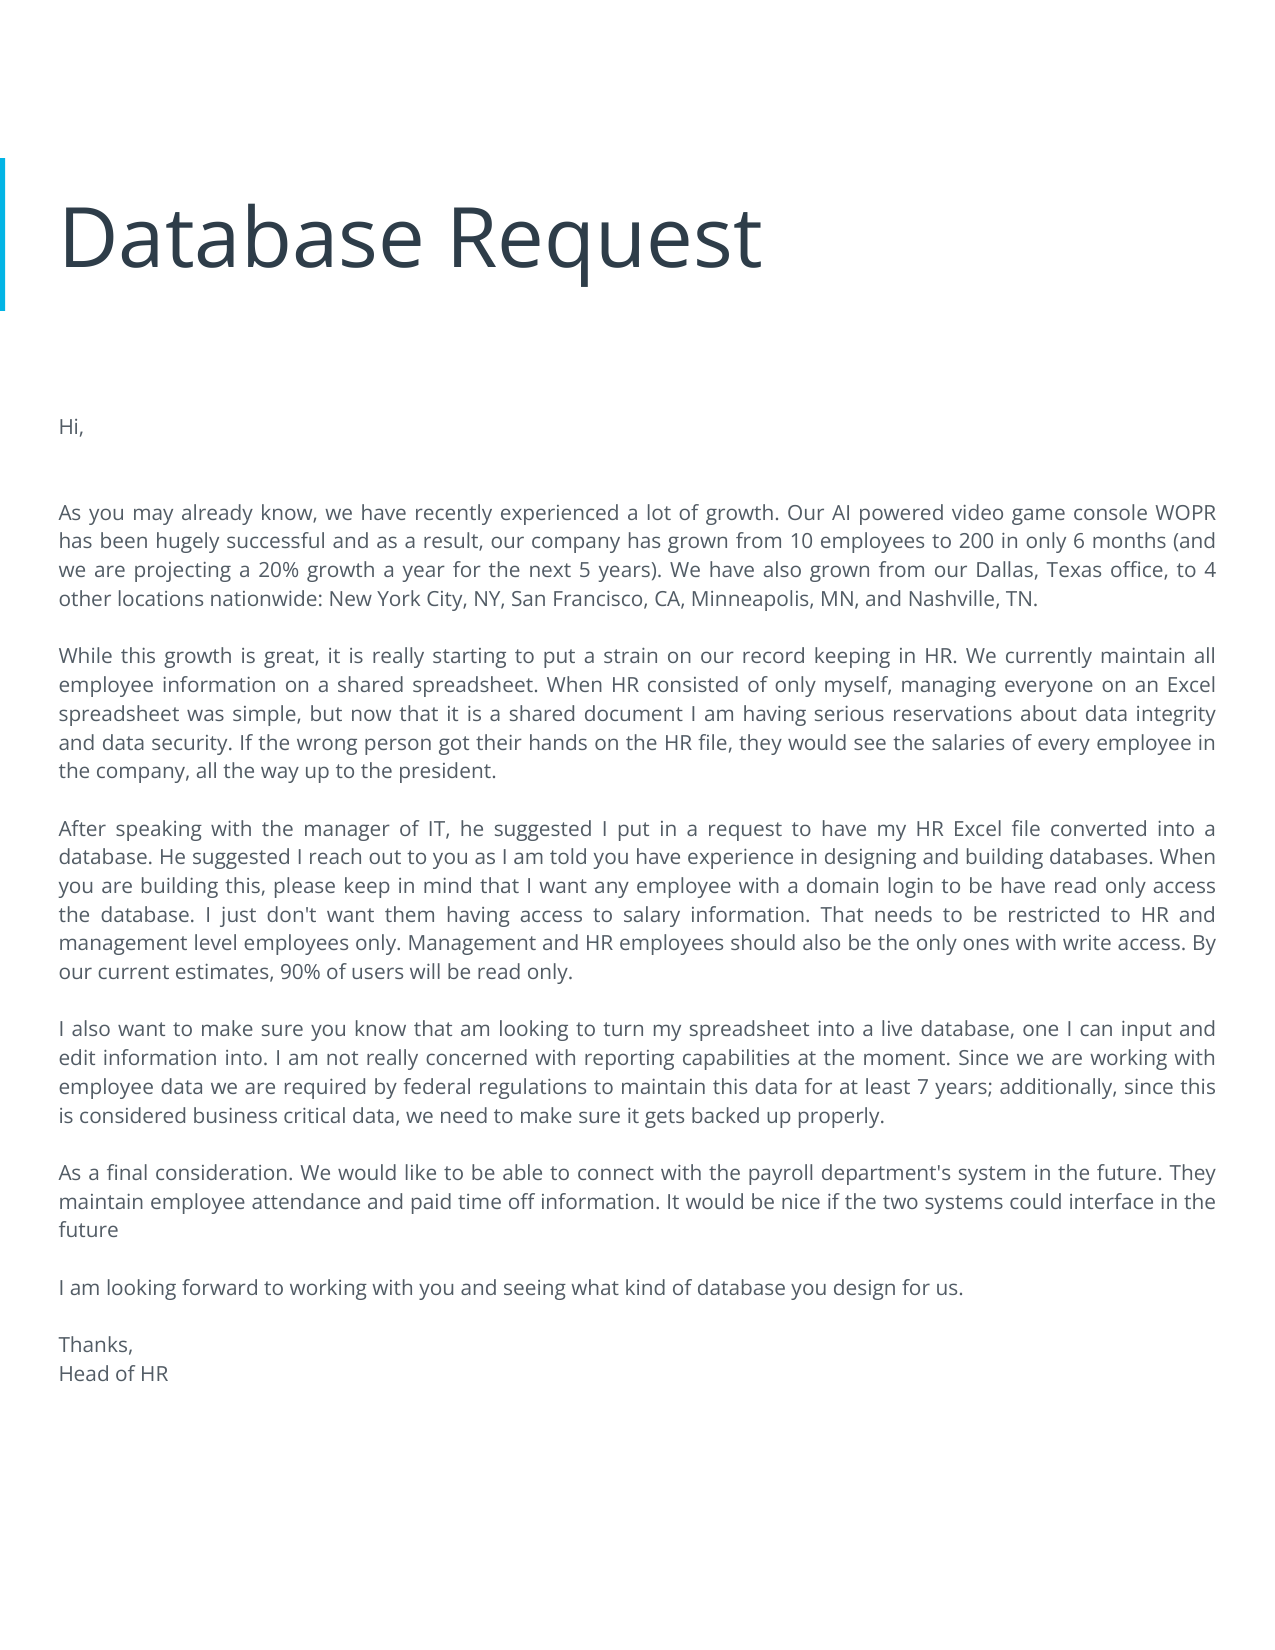

# Database Request

Hi,

As you may already know, we have recently experienced a lot of growth. Our AI powered video game console WOPR has been hugely successful and as a result, our company has grown from 10 employees to 200 in only 6 months (and we are projecting a 20% growth a year for the next 5 years). We have also grown from our Dallas, Texas office, to 4 other locations nationwide: New York City, NY, San Francisco, CA, Minneapolis, MN, and Nashville, TN.

While this growth is great, it is really starting to put a strain on our record keeping in HR. We currently maintain all employee information on a shared spreadsheet. When HR consisted of only myself, managing everyone on an Excel spreadsheet was simple, but now that it is a shared document I am having serious reservations about data integrity and data security. If the wrong person got their hands on the HR file, they would see the salaries of every employee in the company, all the way up to the president.

After speaking with the manager of IT, he suggested I put in a request to have my HR Excel file converted into a database. He suggested I reach out to you as I am told you have experience in designing and building databases. When you are building this, please keep in mind that I want any employee with a domain login to be have read only access the database. I just don't want them having access to salary information. That needs to be restricted to HR and management level employees only. Management and HR employees should also be the only ones with write access. By our current estimates, 90% of users will be read only.

I also want to make sure you know that am looking to turn my spreadsheet into a live database, one I can input and edit information into. I am not really concerned with reporting capabilities at the moment. Since we are working with employee data we are required by federal regulations to maintain this data for at least 7 years; additionally, since this is considered business critical data, we need to make sure it gets backed up properly.

As a final consideration. We would like to be able to connect with the payroll department's system in the future. They maintain employee attendance and paid time off information. It would be nice if the two systems could interface in the future

I am looking forward to working with you and seeing what kind of database you design for us.

Thanks,
Head of HR